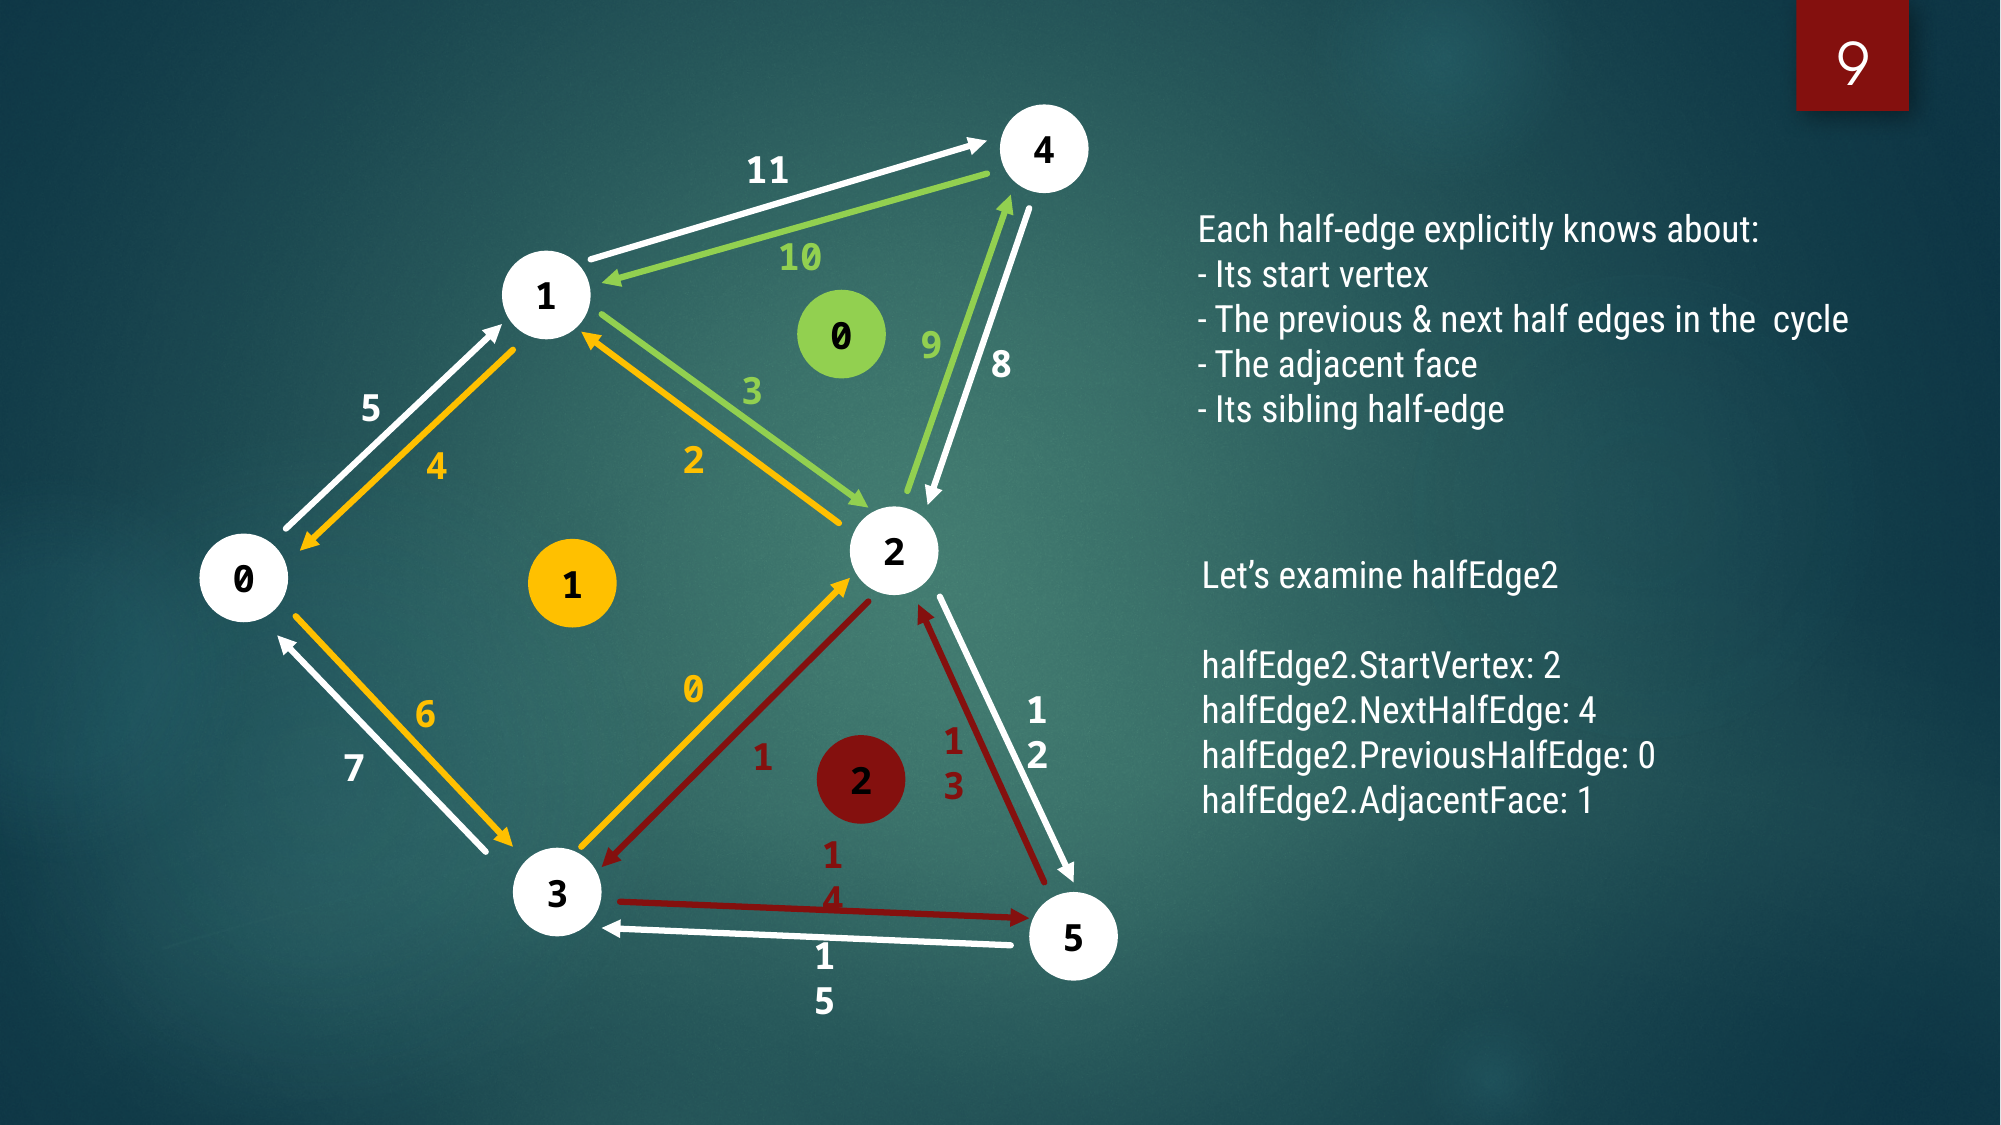

9
4

11
Each half-edge explicitly knows about:
- Its start vertex
- The previous & next half edges in the  cycle
- The adjacent face
- Its sibling half-edge
10
1
0
9
8
3
5
2
4
2
0
1
Let’s examine halfEdge2

halfEdge2.StartVertex: 2
halfEdge2.NextHalfEdge: 4
halfEdge2.PreviousHalfEdge: 0
halfEdge2.AdjacentFace: 1

0
6
12
1
13
7
2
14
3
5
15